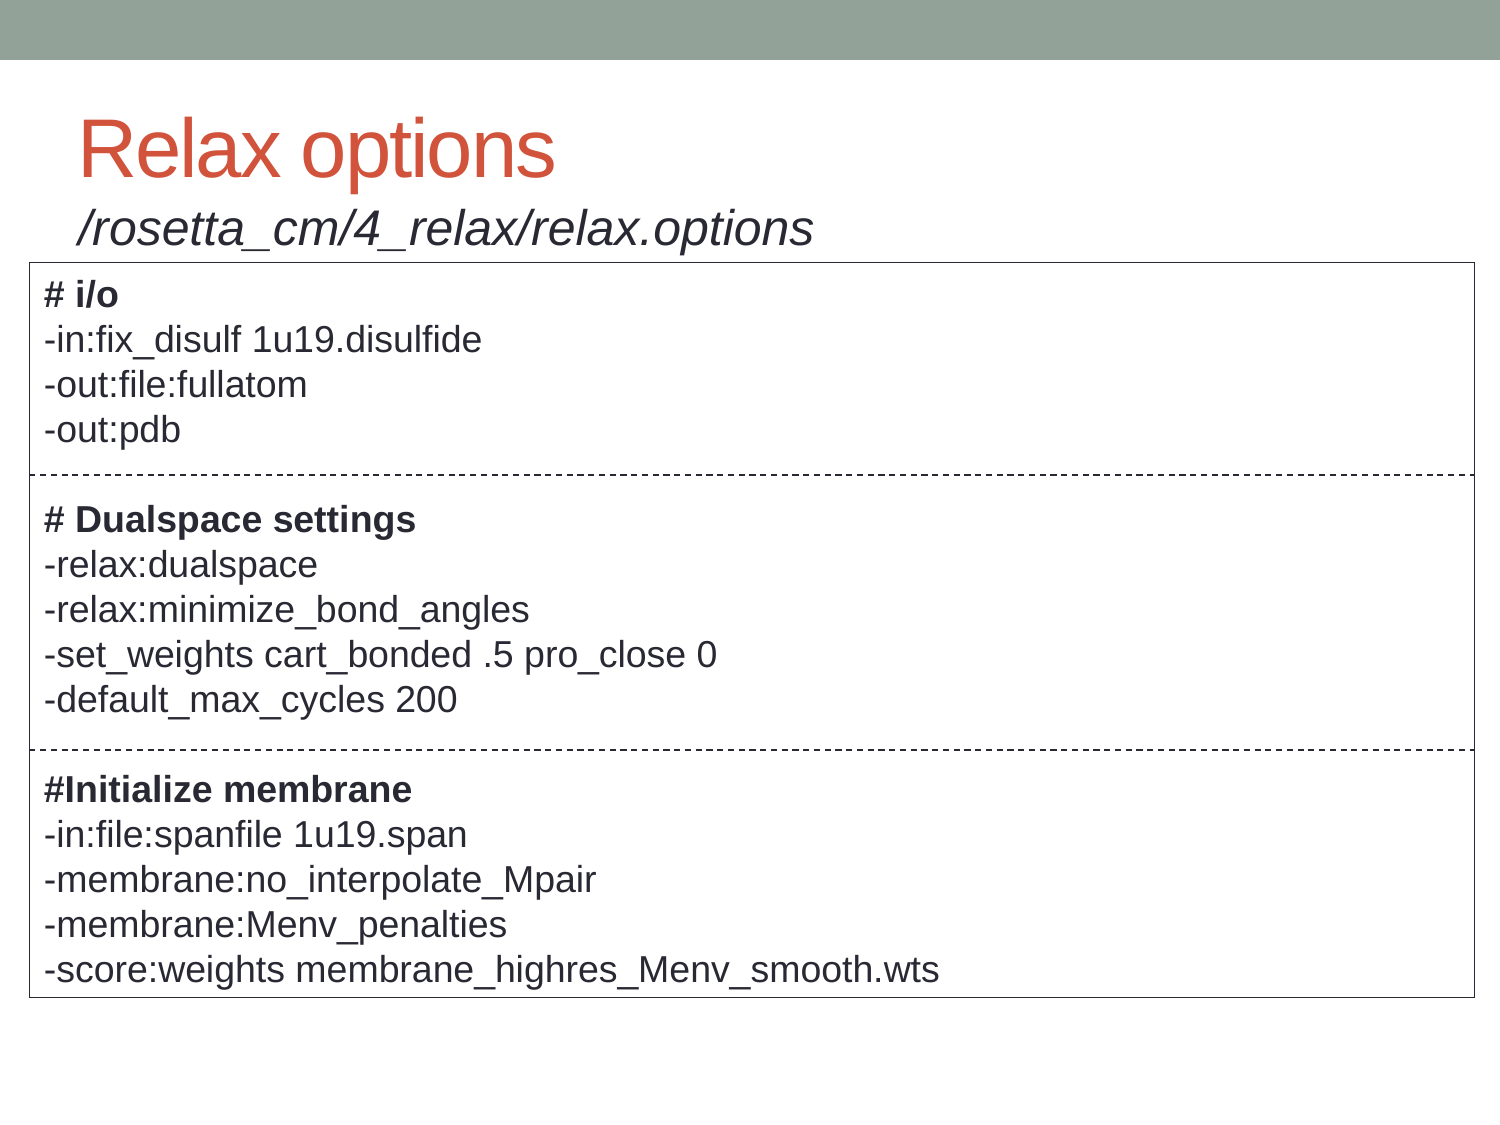

# Relax options
/rosetta_cm/4_relax/relax.options
# i/o -in:fix_disulf 1u19.disulfide
-out:file:fullatom
-out:pdb
# Dualspace settings
-relax:dualspace
-relax:minimize_bond_angles
-set_weights cart_bonded .5 pro_close 0
-default_max_cycles 200
#Initialize membrane
-in:file:spanfile 1u19.span
-membrane:no_interpolate_Mpair
-membrane:Menv_penalties
-score:weights membrane_highres_Menv_smooth.wts